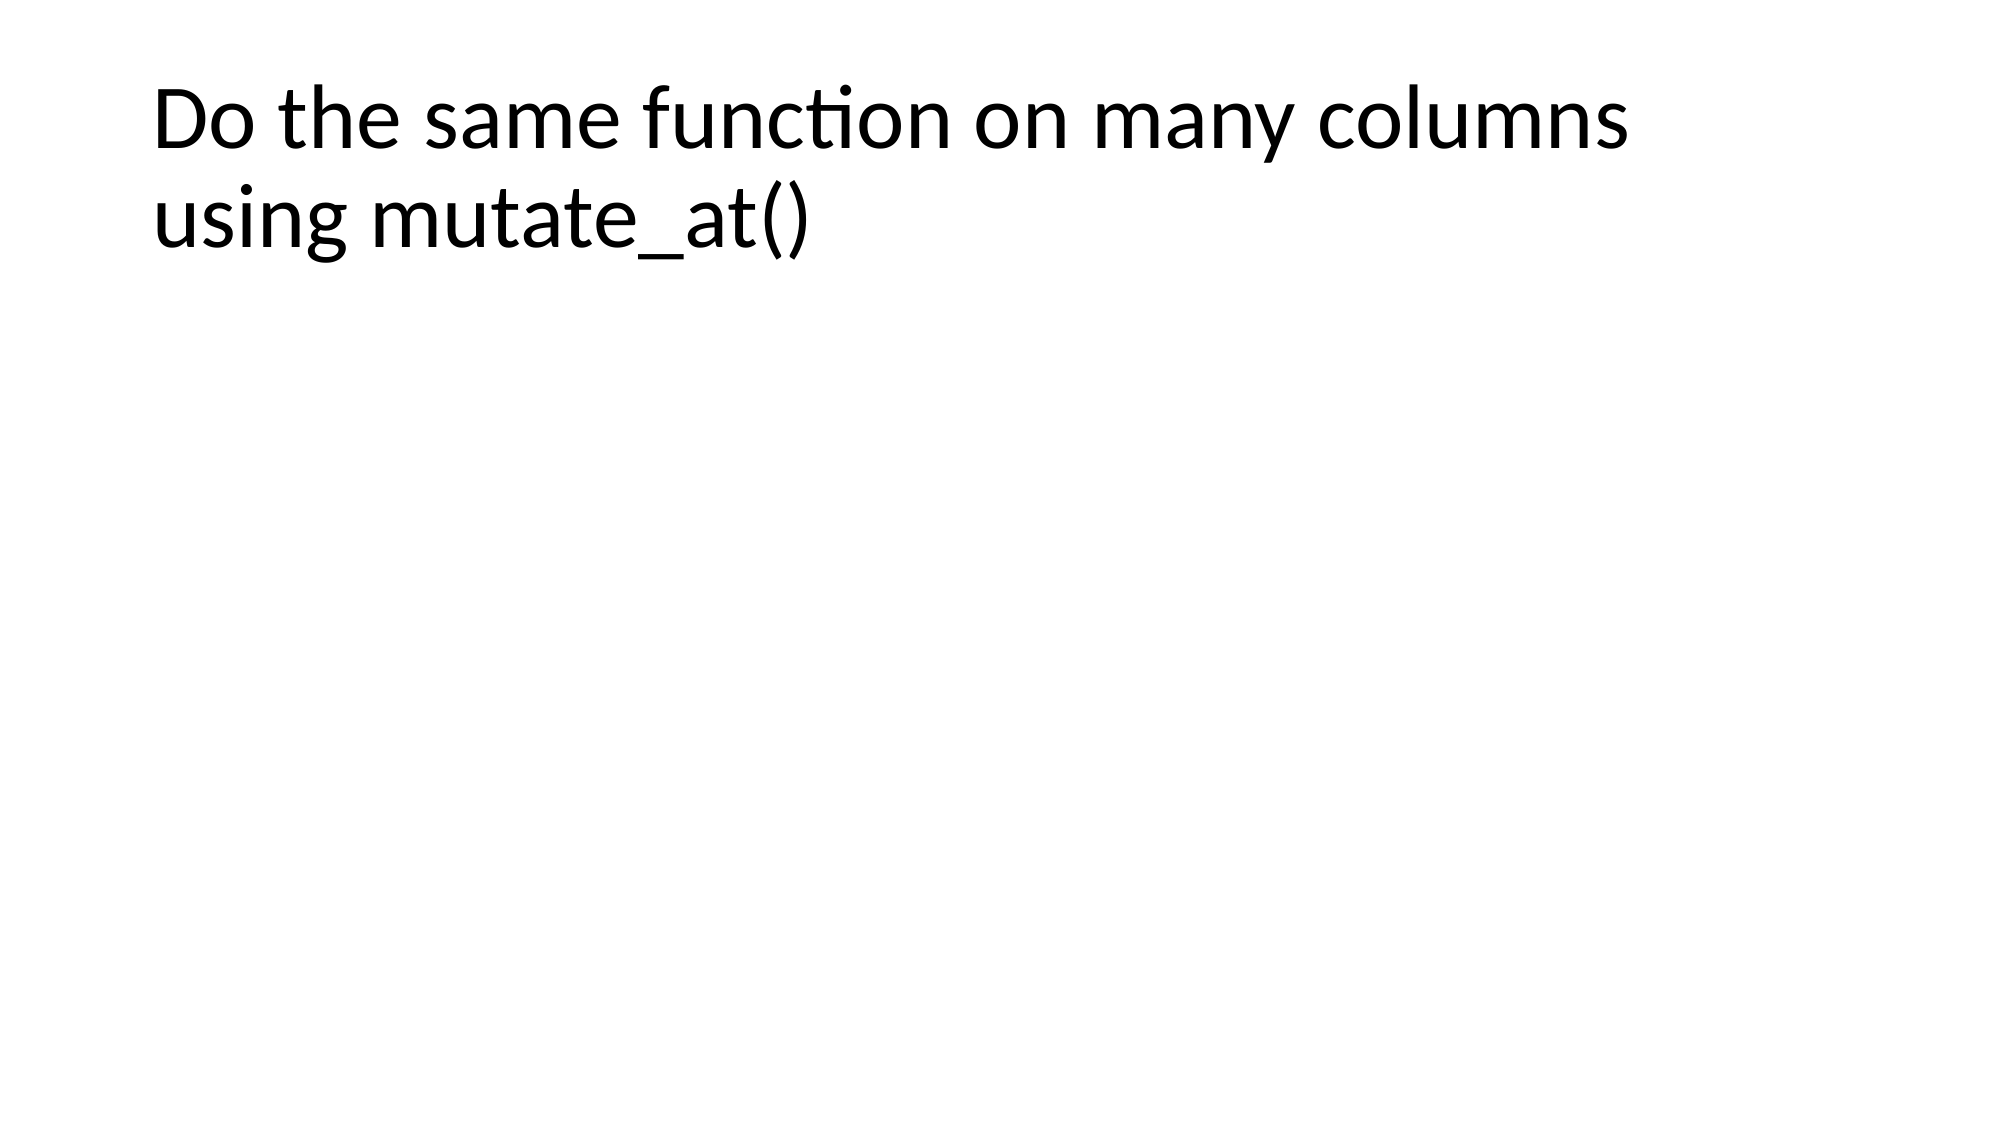

# Do the same function on many columns using mutate_at()